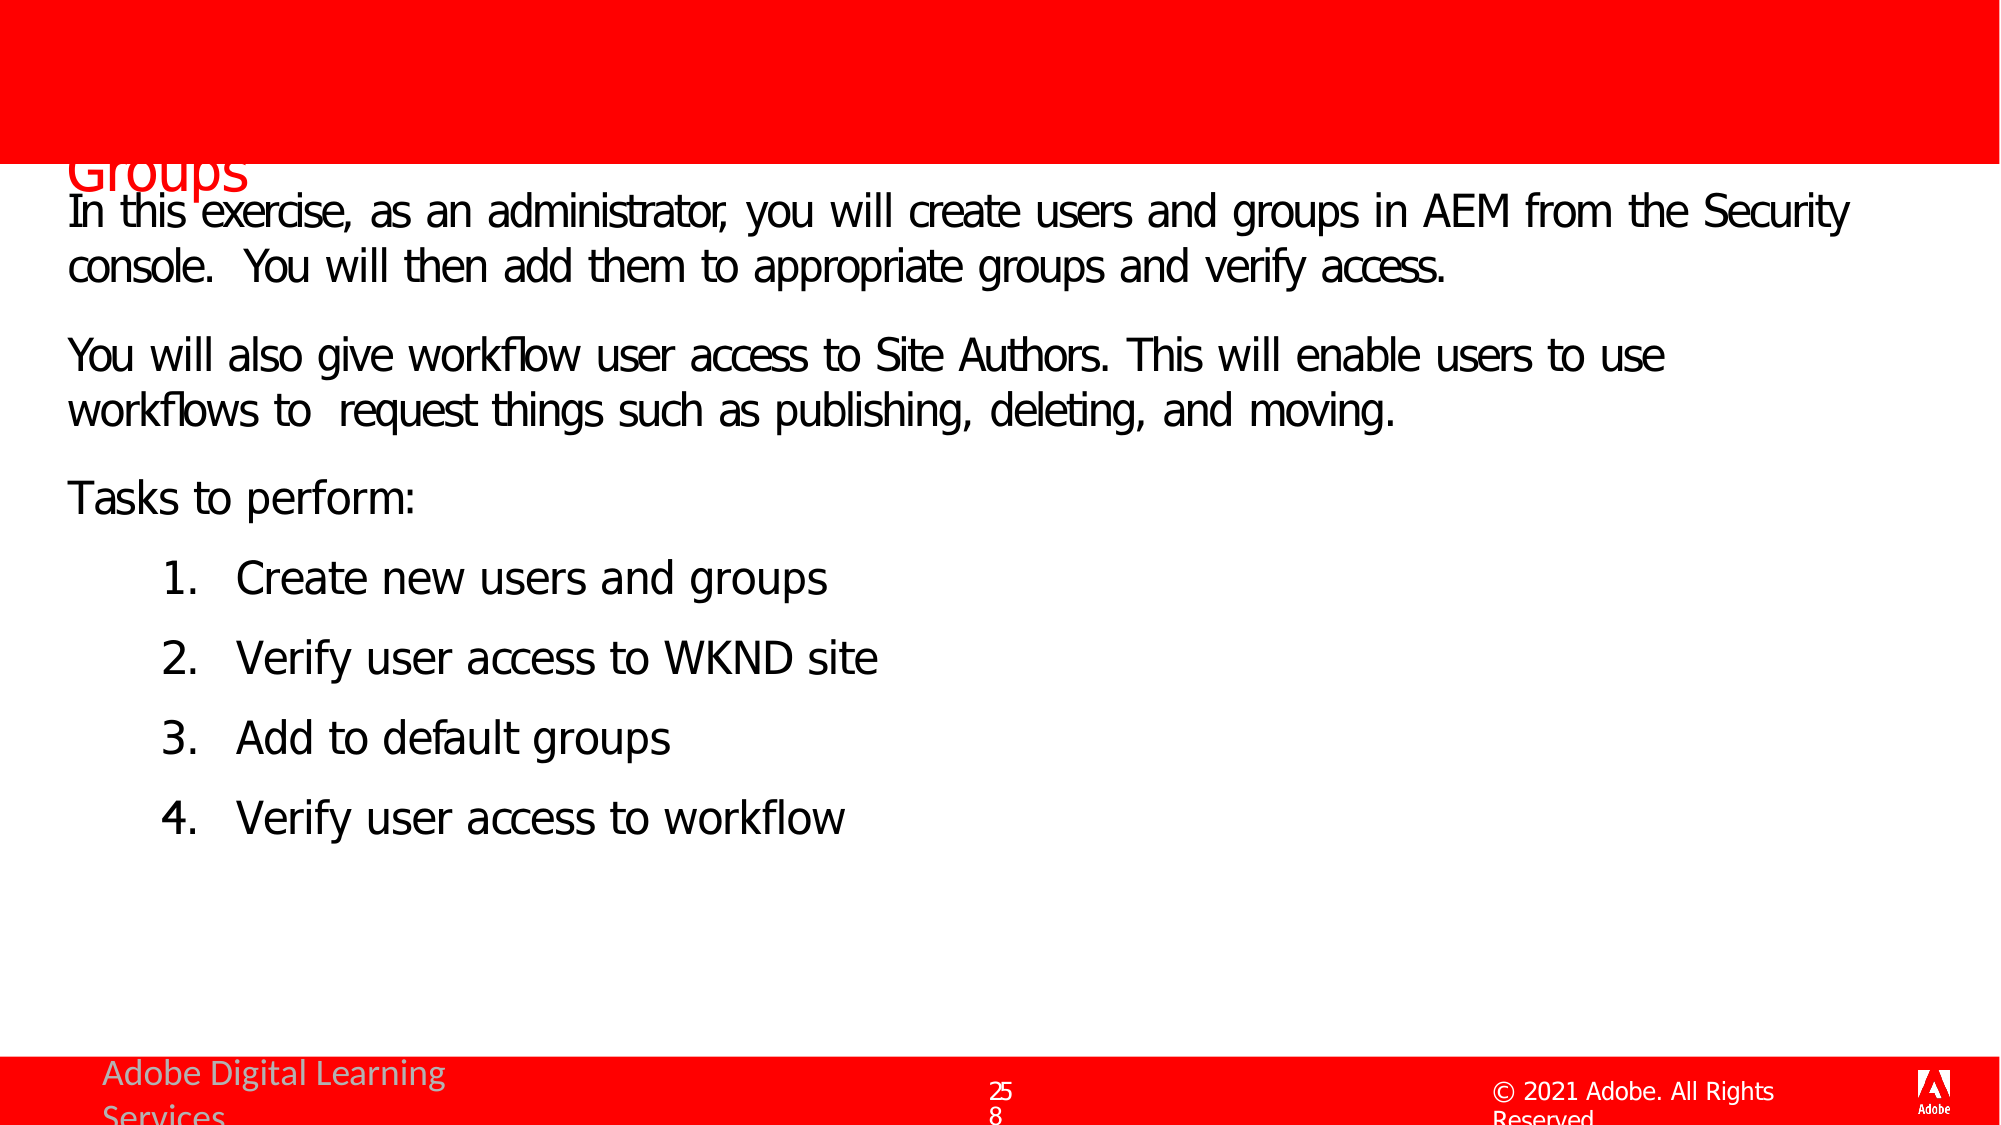

# Exercise 1: Create Permissioned Authoring Groups
In this exercise, as an administrator, you will create users and groups in AEM from the Security console.  You will then add them to appropriate groups and verify access.
You will also give workflow user access to Site Authors. This will enable users to use workflows to  request things such as publishing, deleting, and moving.
Tasks to perform:
Create new users and groups
Verify user access to WKND site
Add to default groups
Verify user access to workflow
Adobe Digital Learning Services
© 2021 Adobe. All Rights Reserved
258